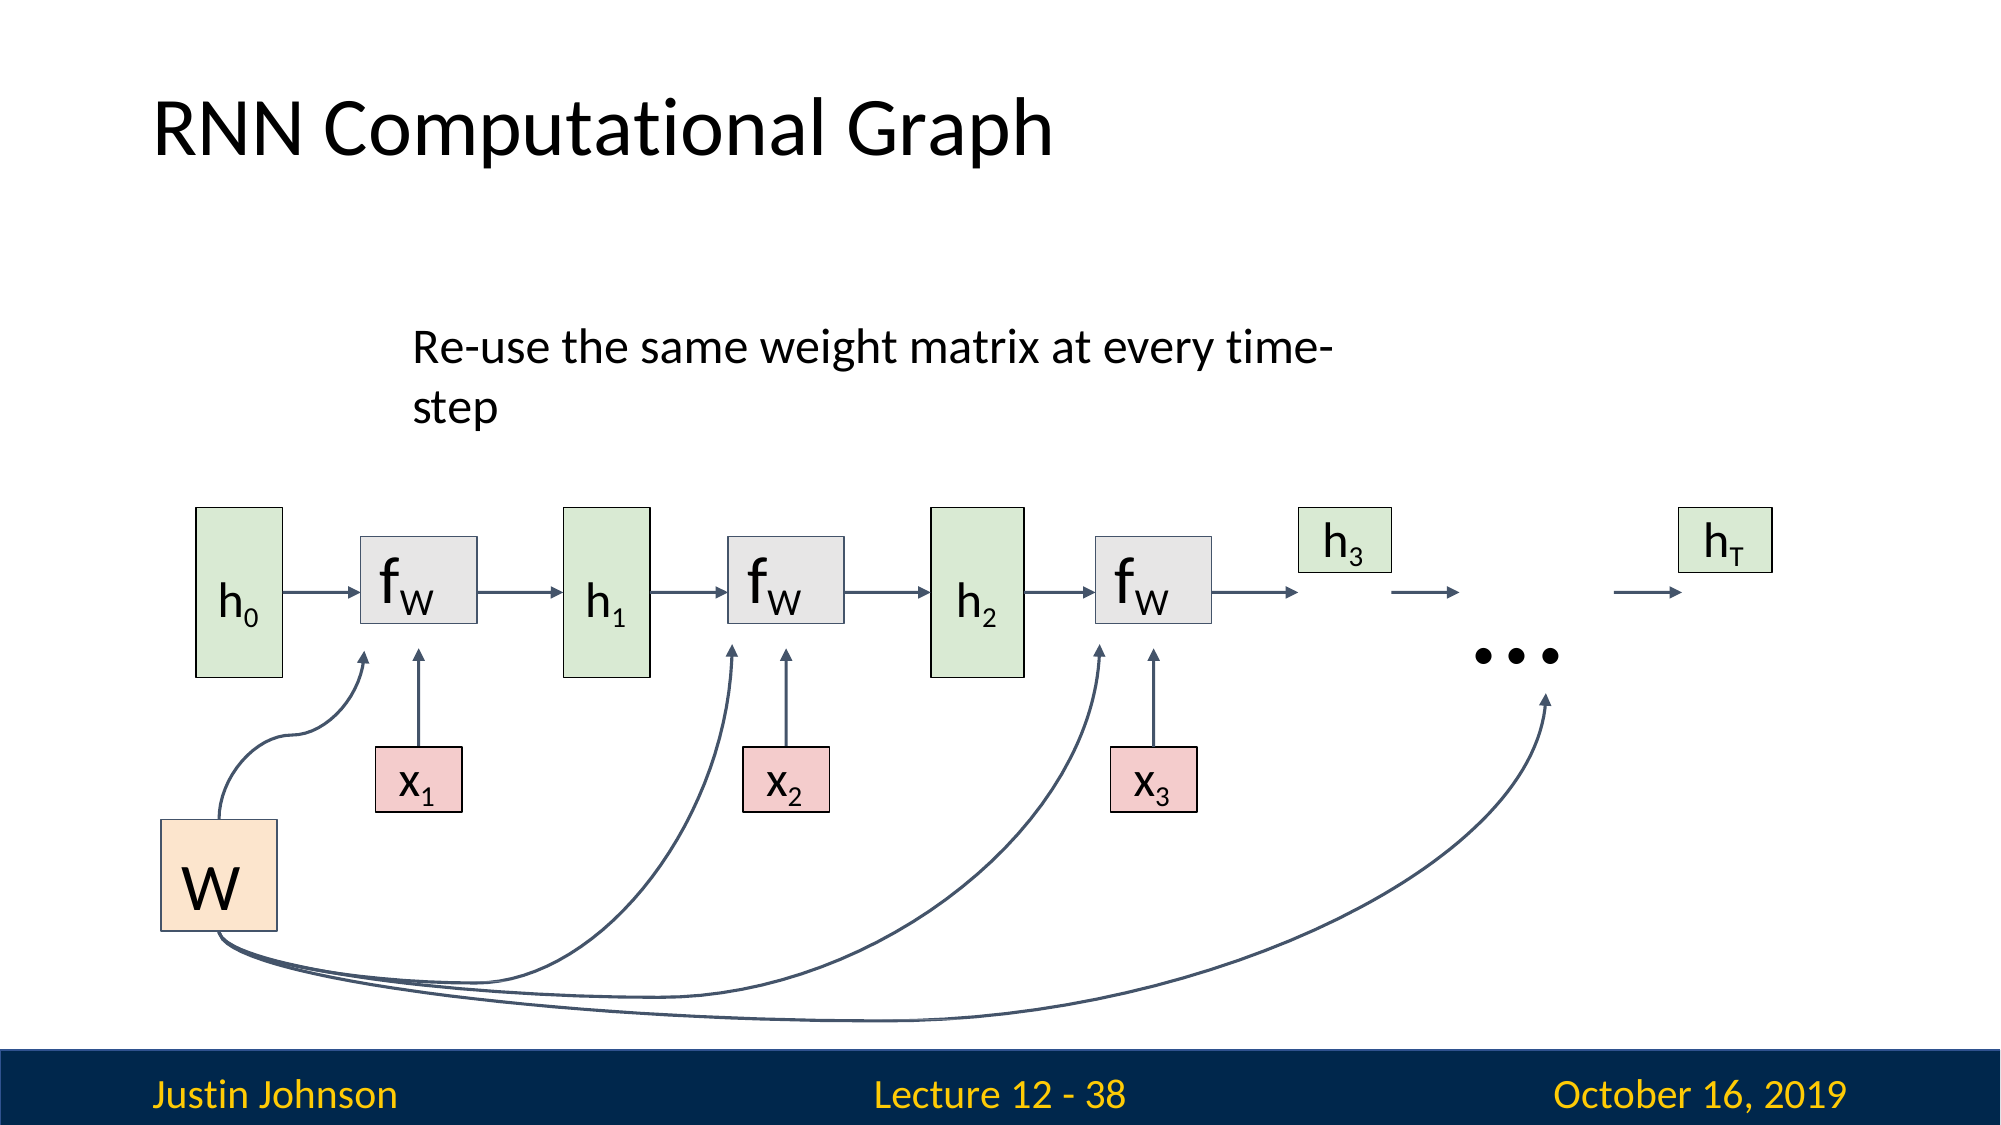

# RNN Computational Graph
Re-use the same weight matrix at every time-step

h3
hT
…
fW
fW
fW
h0
h1
h2

x1
x2
x3

W
Justin Johnson
October 16, 2019
Lecture 12 - 38